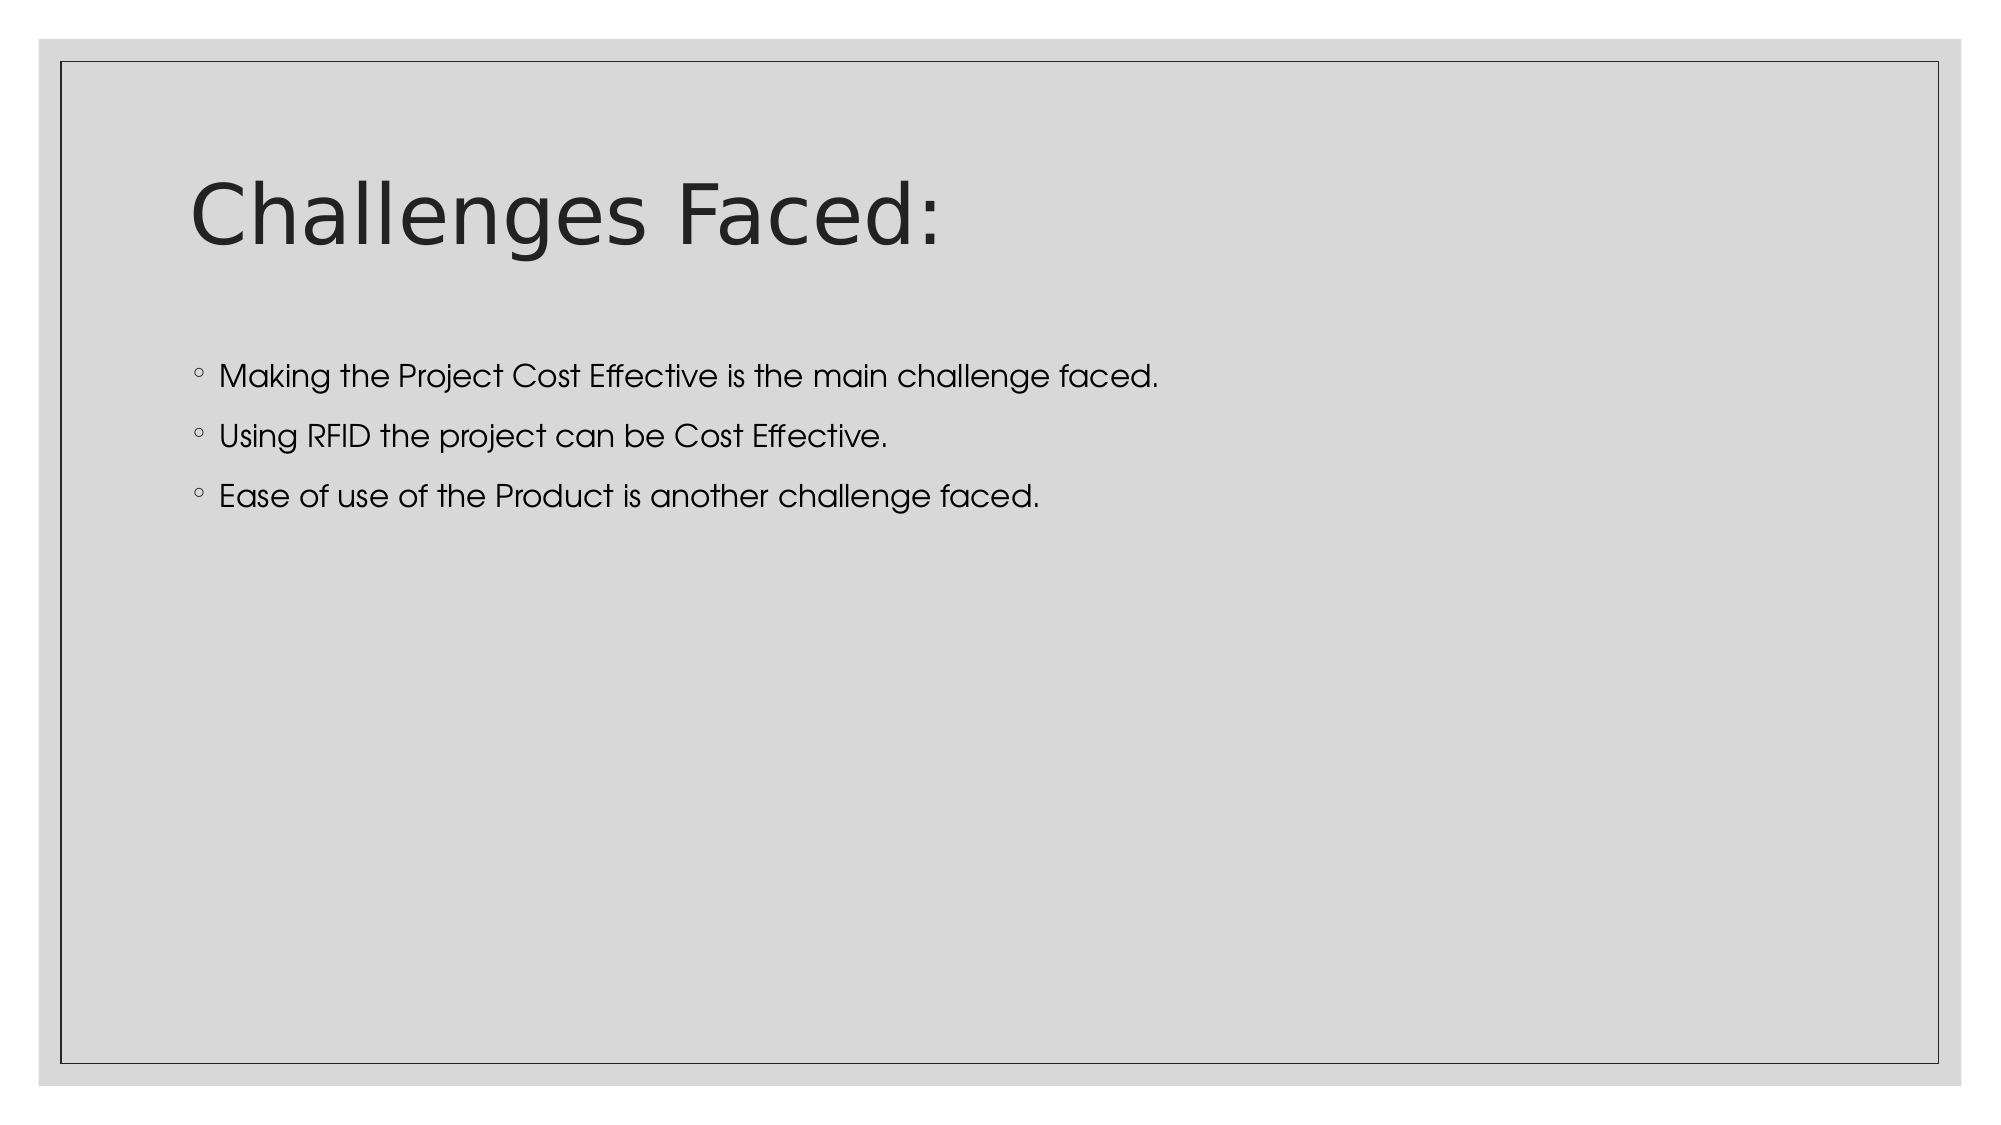

# Challenges Faced:
Making the Project Cost Effective is the main challenge faced.
Using RFID the project can be Cost Effective.
Ease of use of the Product is another challenge faced.